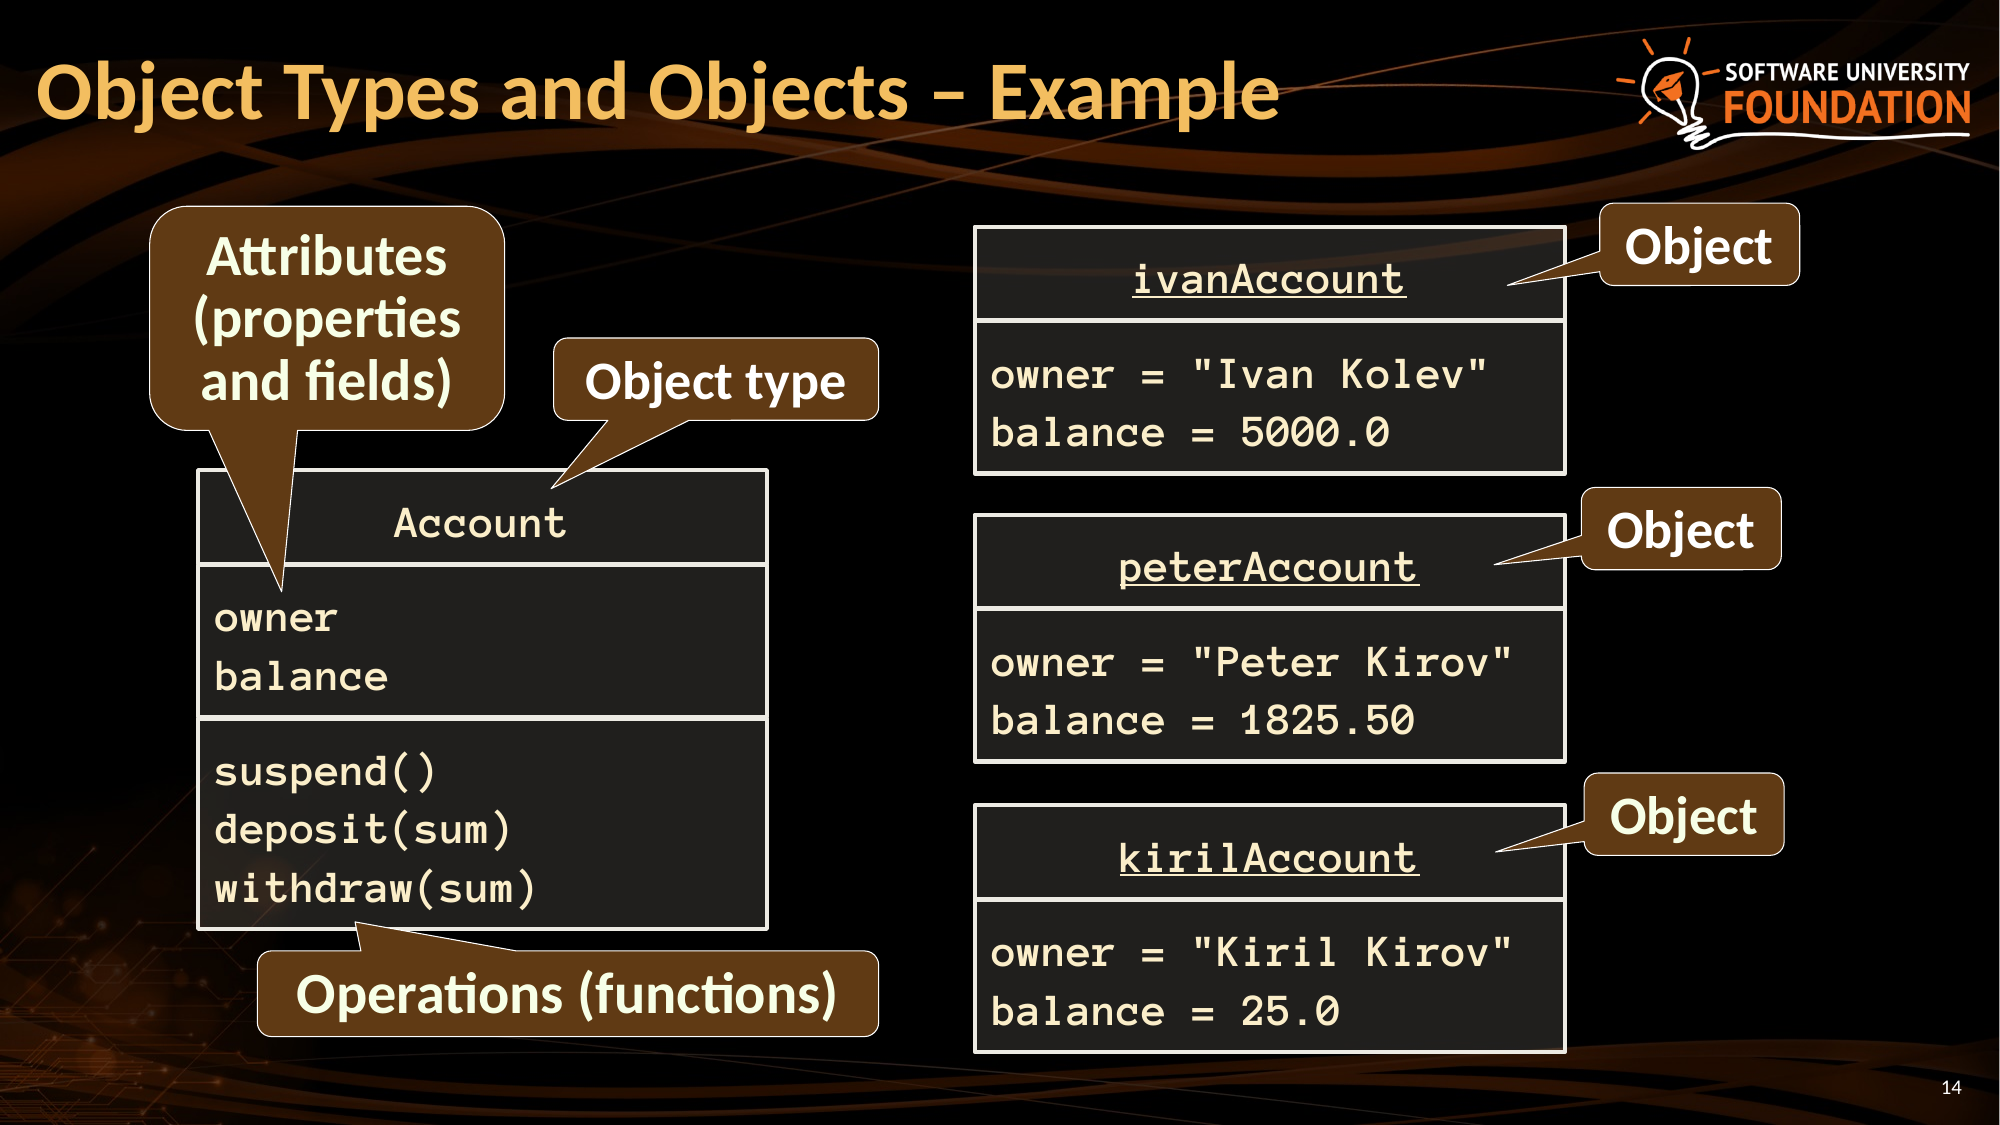

# Object Types and Objects – Example

Object
Attributes
(properties and fields)
ivanAccount
owner = "Ivan Kolev"
balance = 5000.0
Object type
Account
Object
peterAccount
owner
balance
owner = "Peter Kirov"
balance = 1825.50
suspend()
deposit(sum)
withdraw(sum)
Object
kirilAccount
owner = "Kiril Kirov"
balance = 25.0
Operations (functions)
14